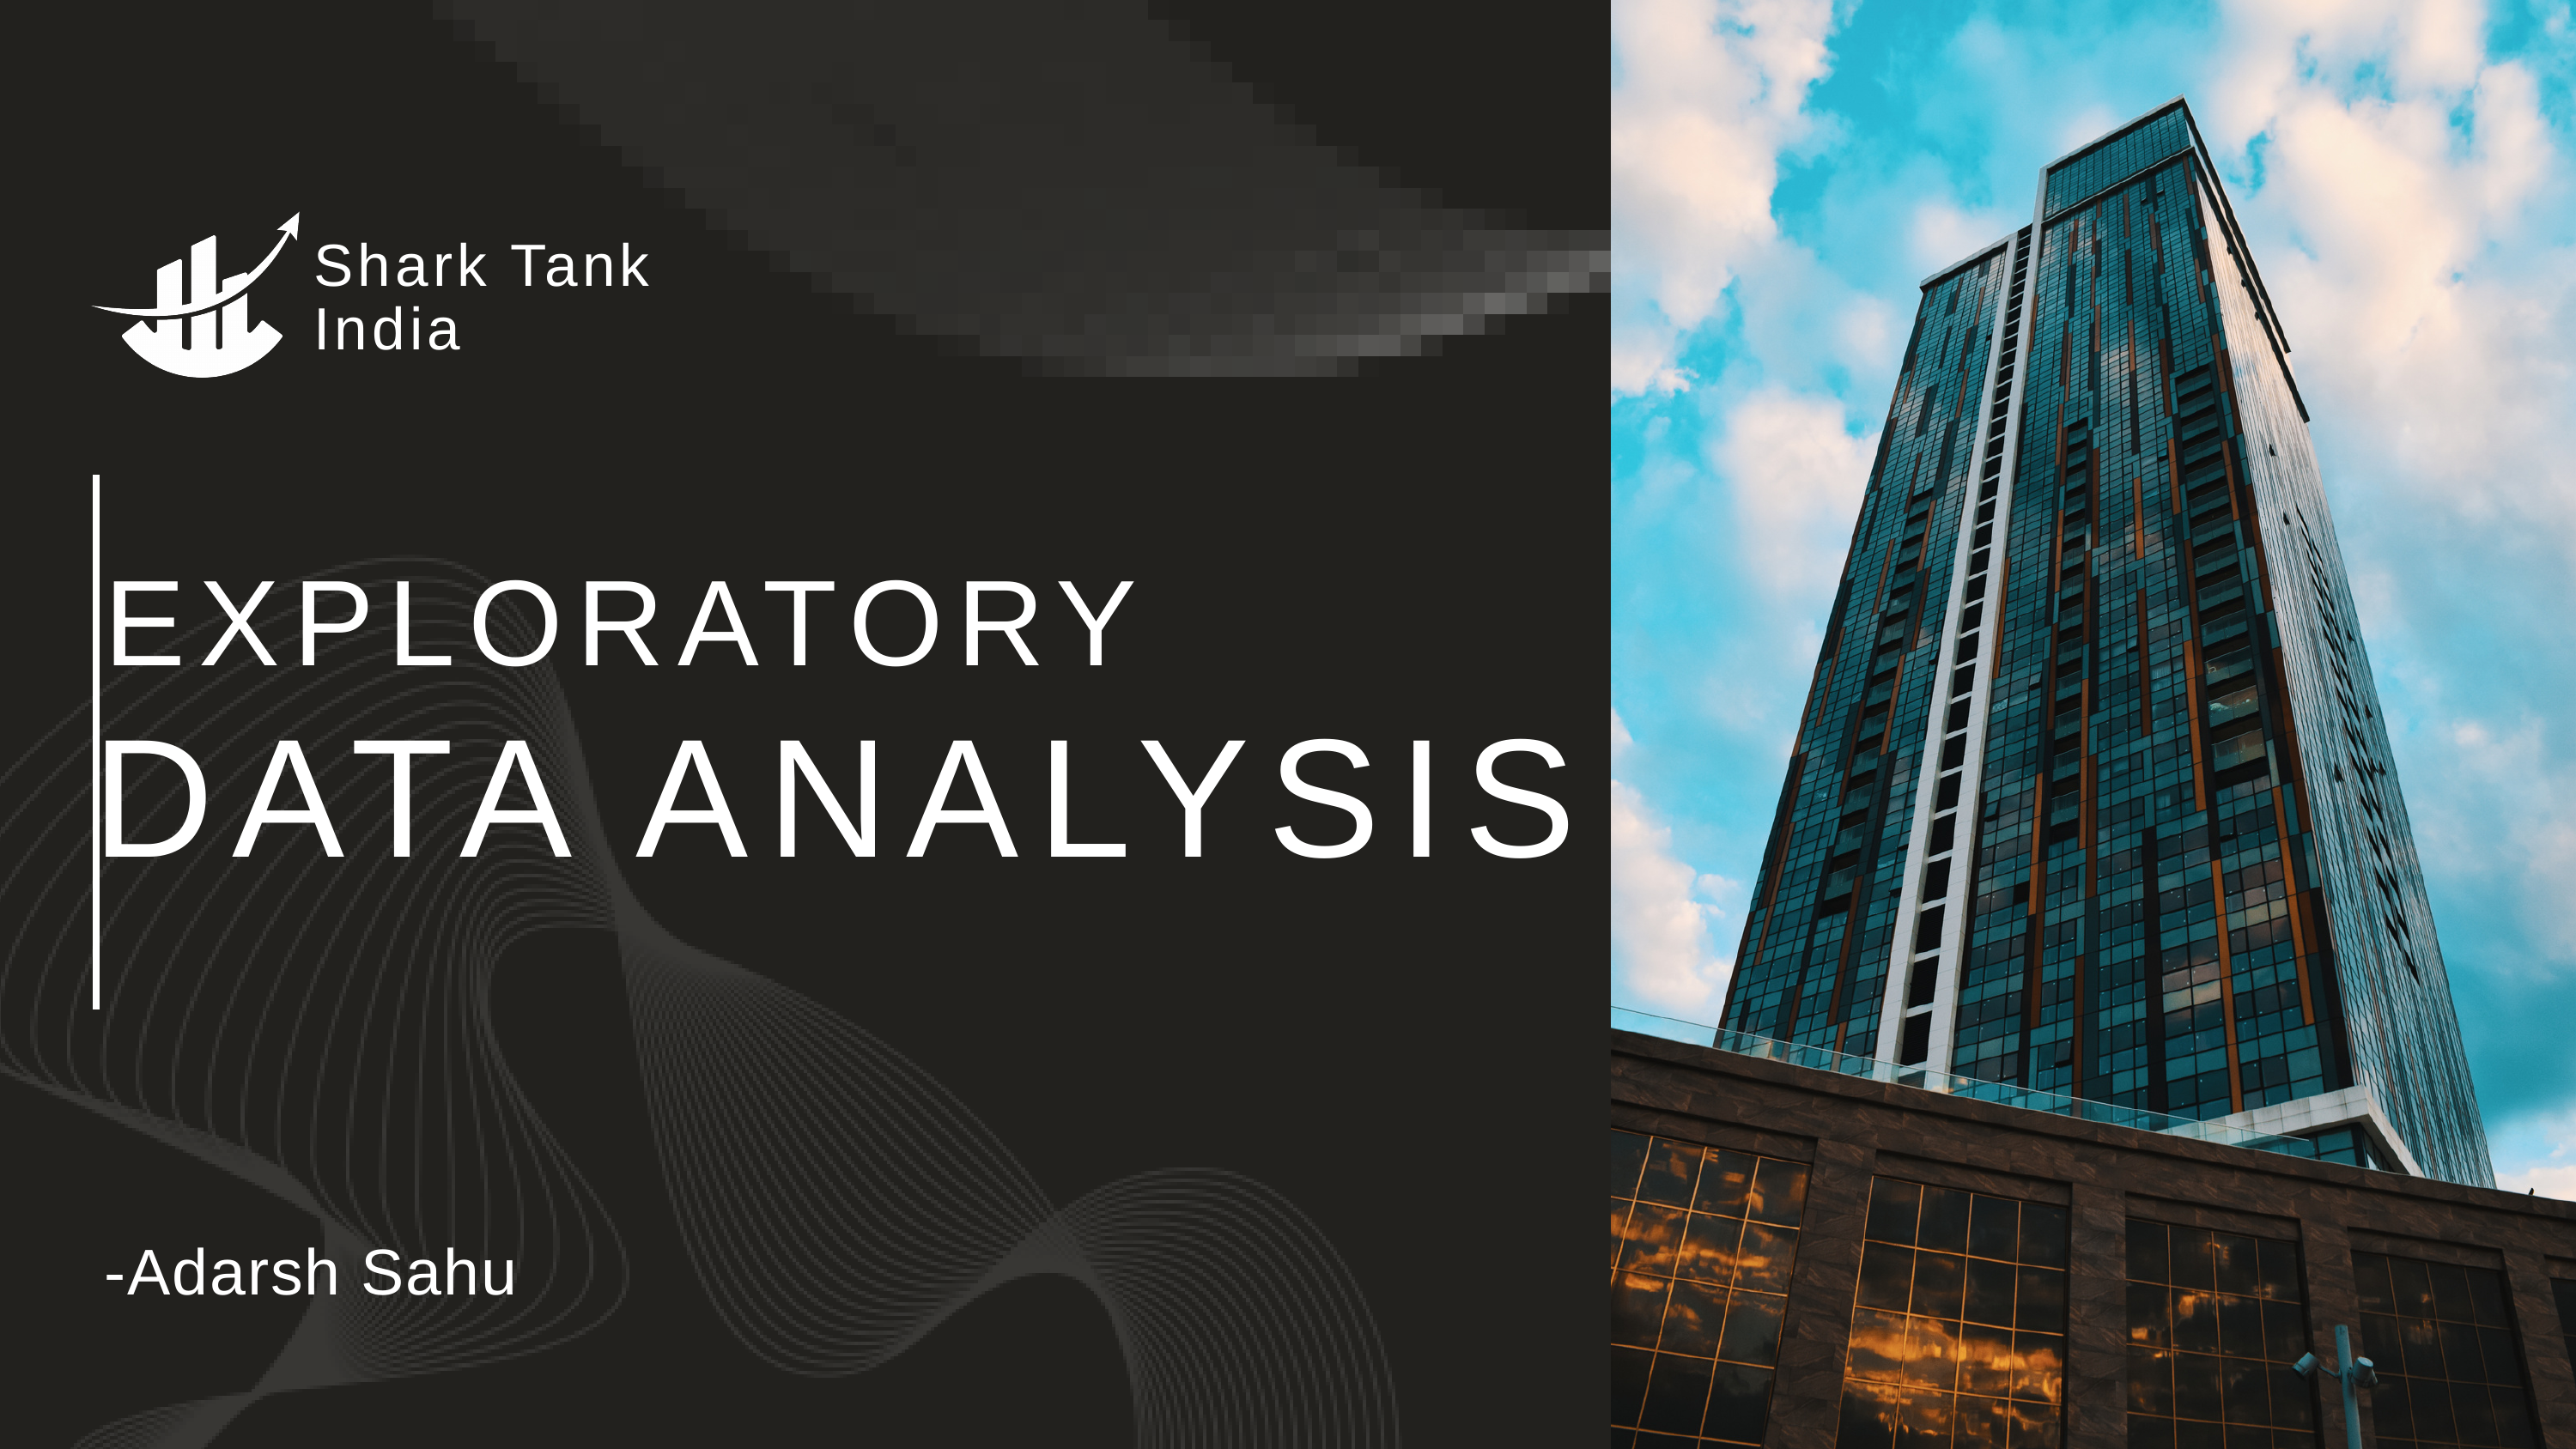

Shark Tank India

EXPLORATORY

DATA ANALYSIS
-Adarsh Sahu